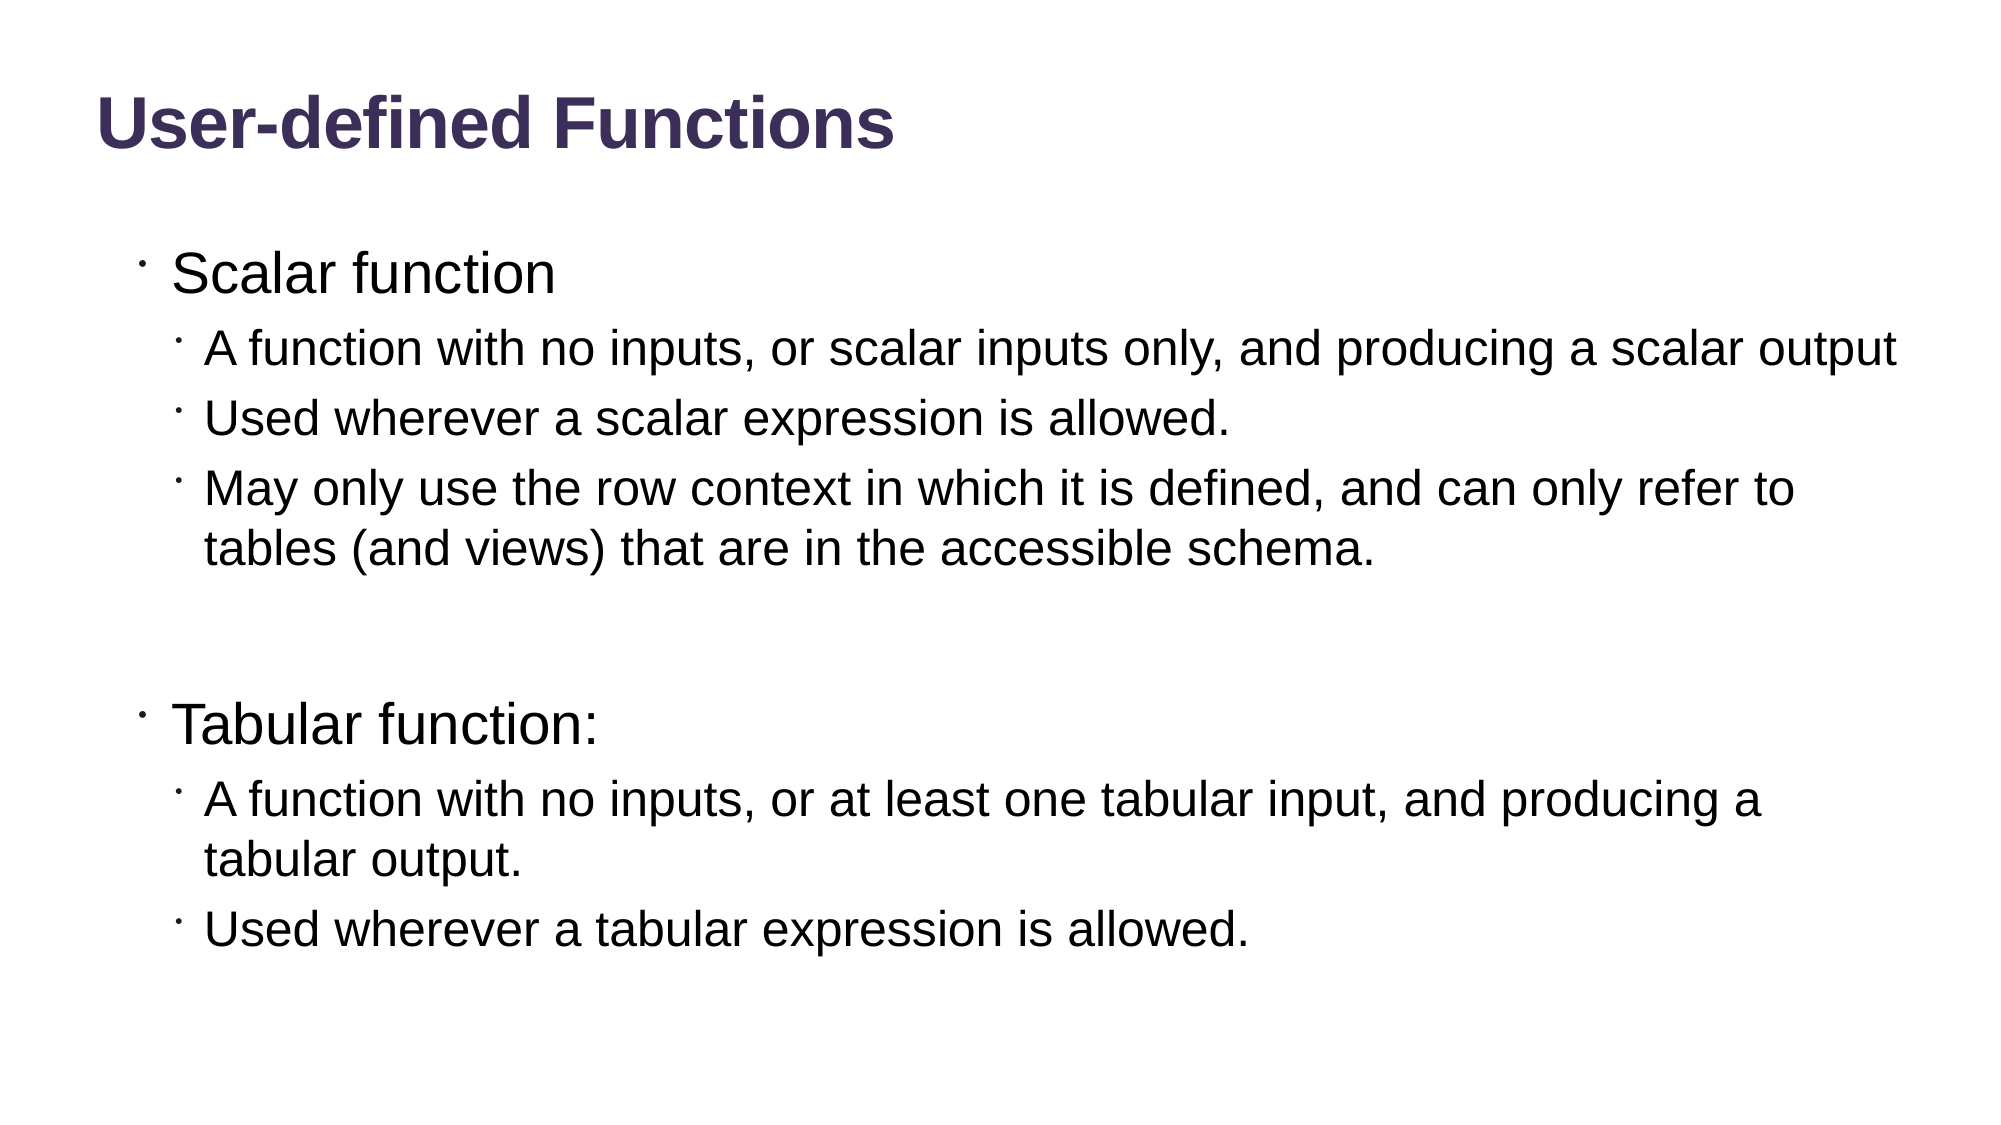

# User-defined Functions
Scalar function
A function with no inputs, or scalar inputs only, and producing a scalar output
Used wherever a scalar expression is allowed.
May only use the row context in which it is defined, and can only refer to tables (and views) that are in the accessible schema.

Tabular function:
A function with no inputs, or at least one tabular input, and producing a tabular output.
Used wherever a tabular expression is allowed.